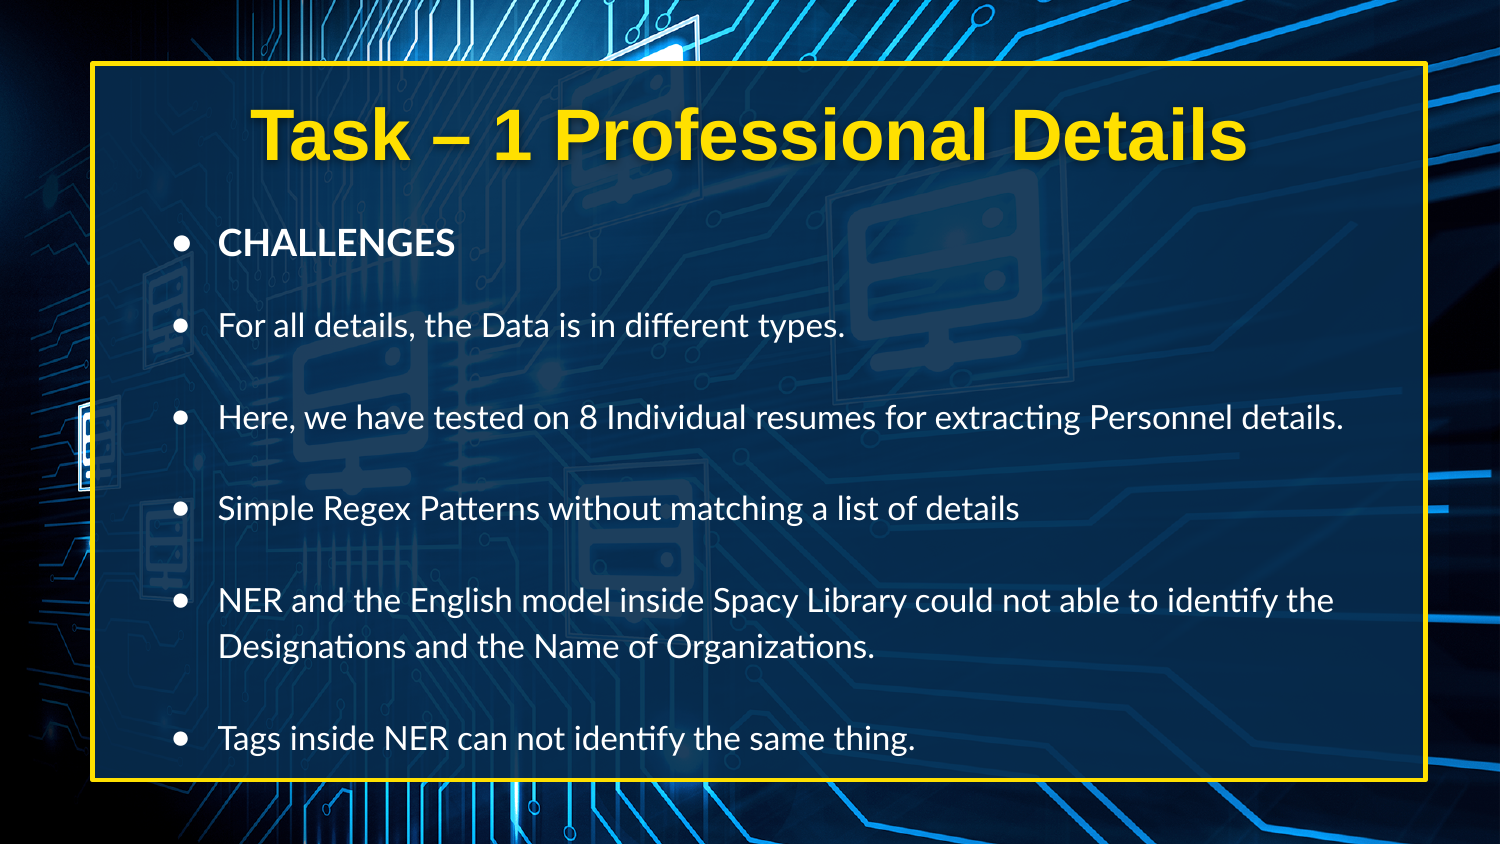

# Task – 1 Professional Details
CHALLENGES

For all details, the Data is in different types.

Here, we have tested on 8 Individual resumes for extracting Personnel details.

Simple Regex Patterns without matching a list of details

NER and the English model inside Spacy Library could not able to identify the Designations and the Name of Organizations.

Tags inside NER can not identify the same thing.